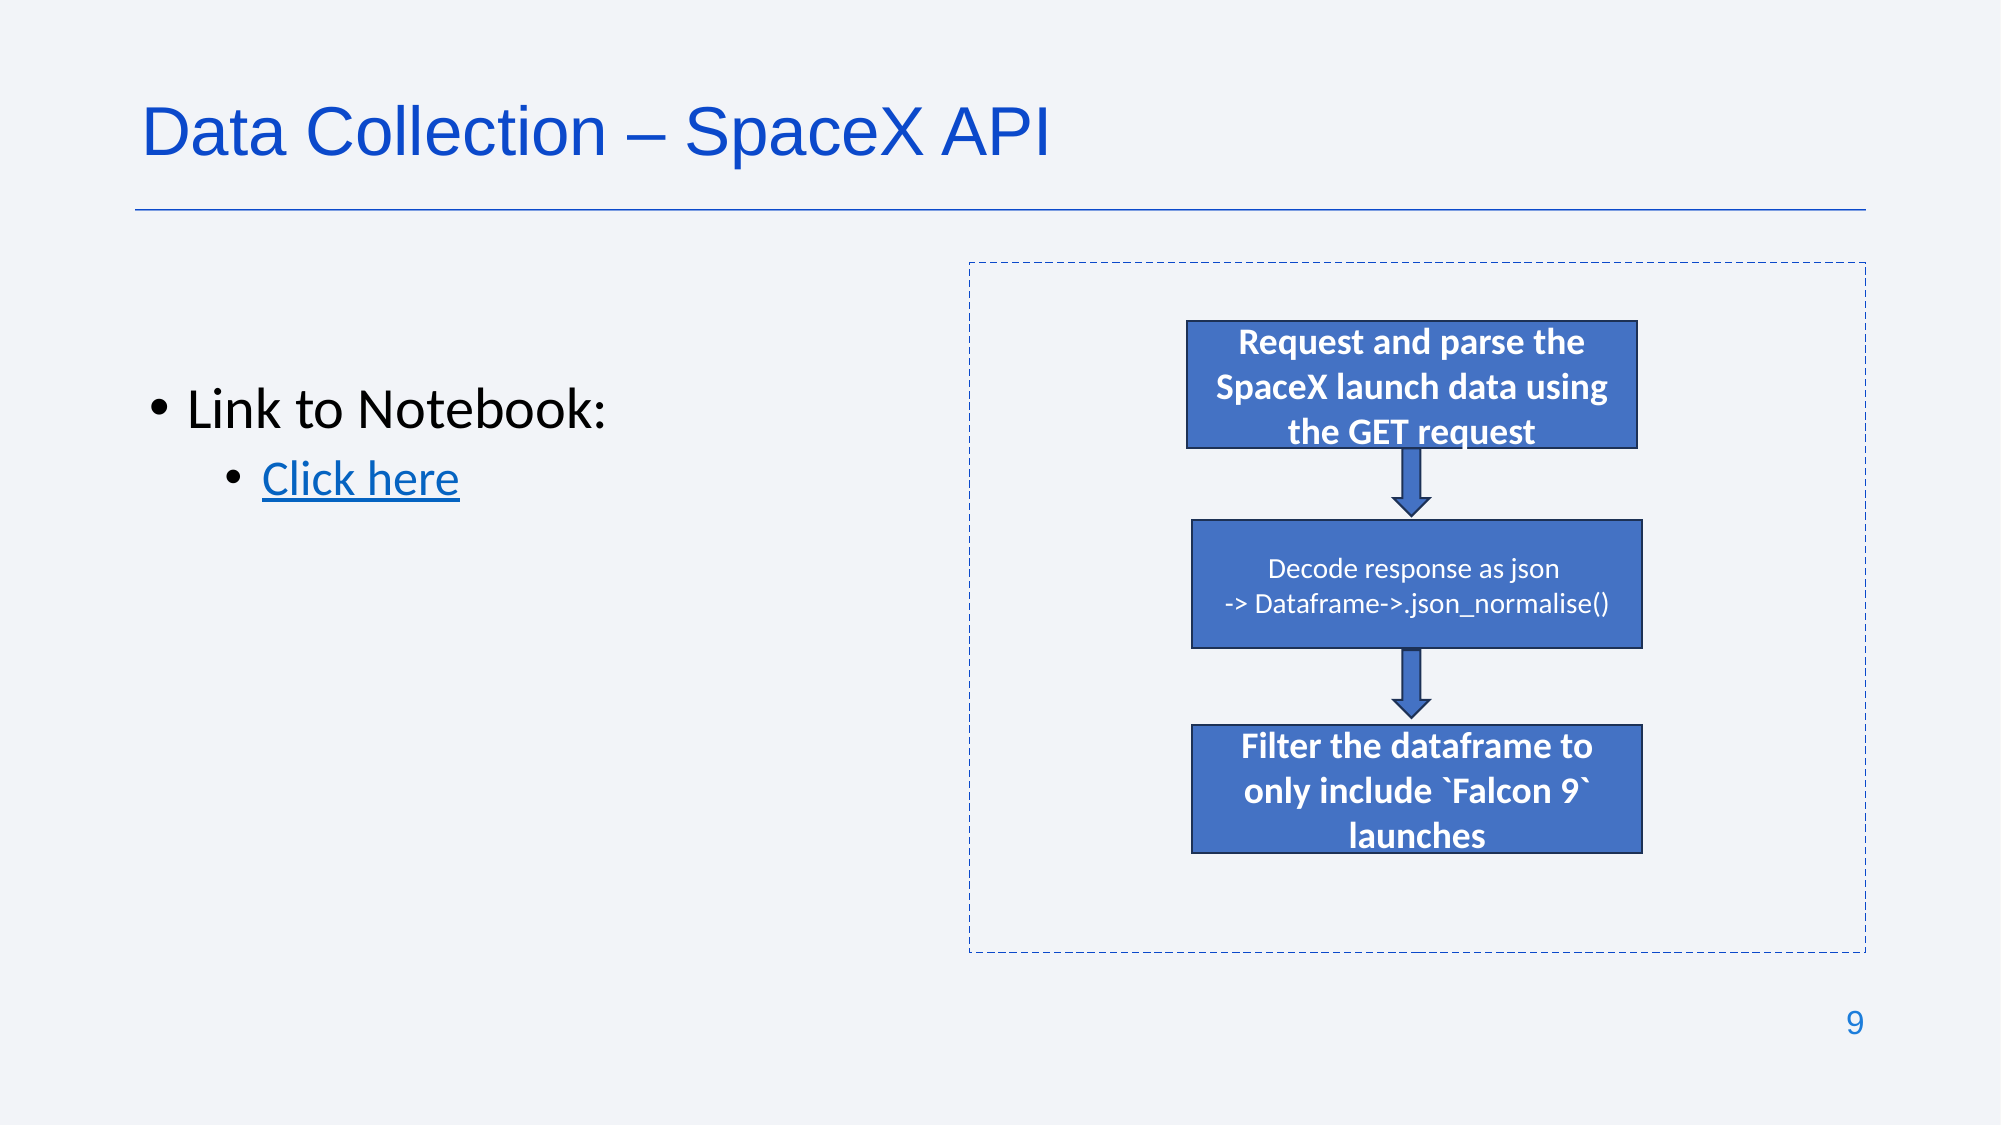

Data Collection – SpaceX API

Link to Notebook:
Click here
Request and parse the SpaceX launch data using the GET request

Decode response as json
-> Dataframe->.json_normalise()

Filter the dataframe to only include `Falcon 9` launches
9